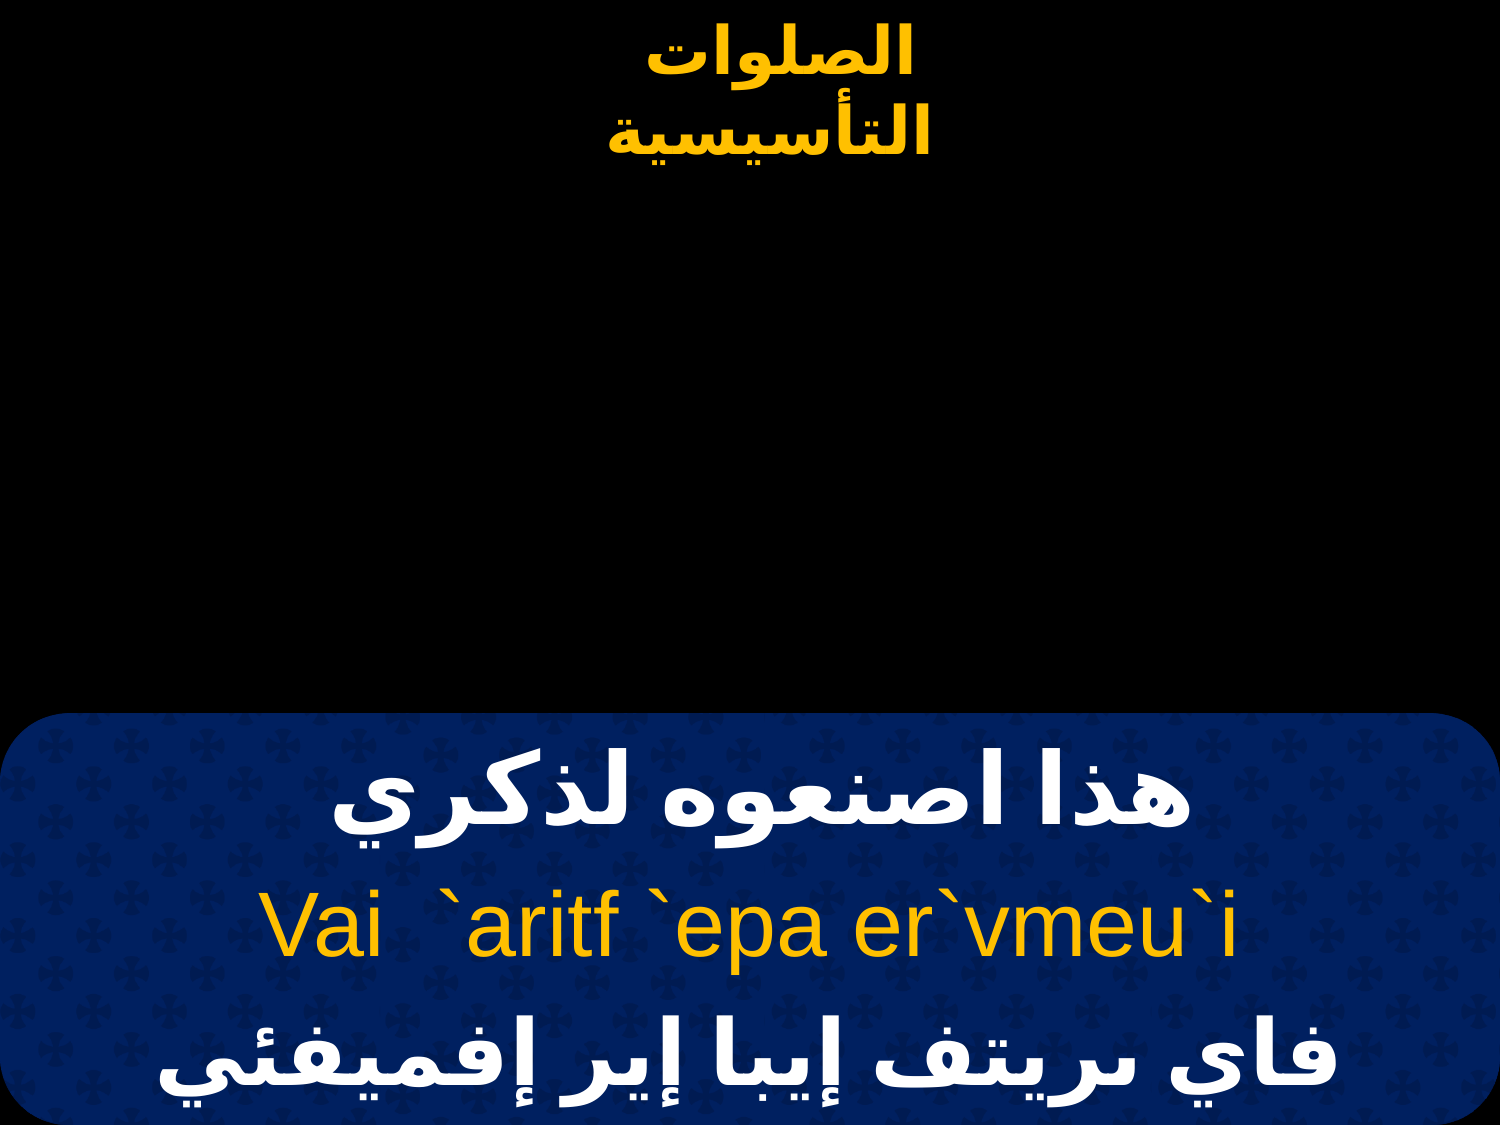

# هذا اصنعوه لذكري
Vai  `aritf `epa er`vmeu`i
فاي ىريتف إيبا إير إفميفئي